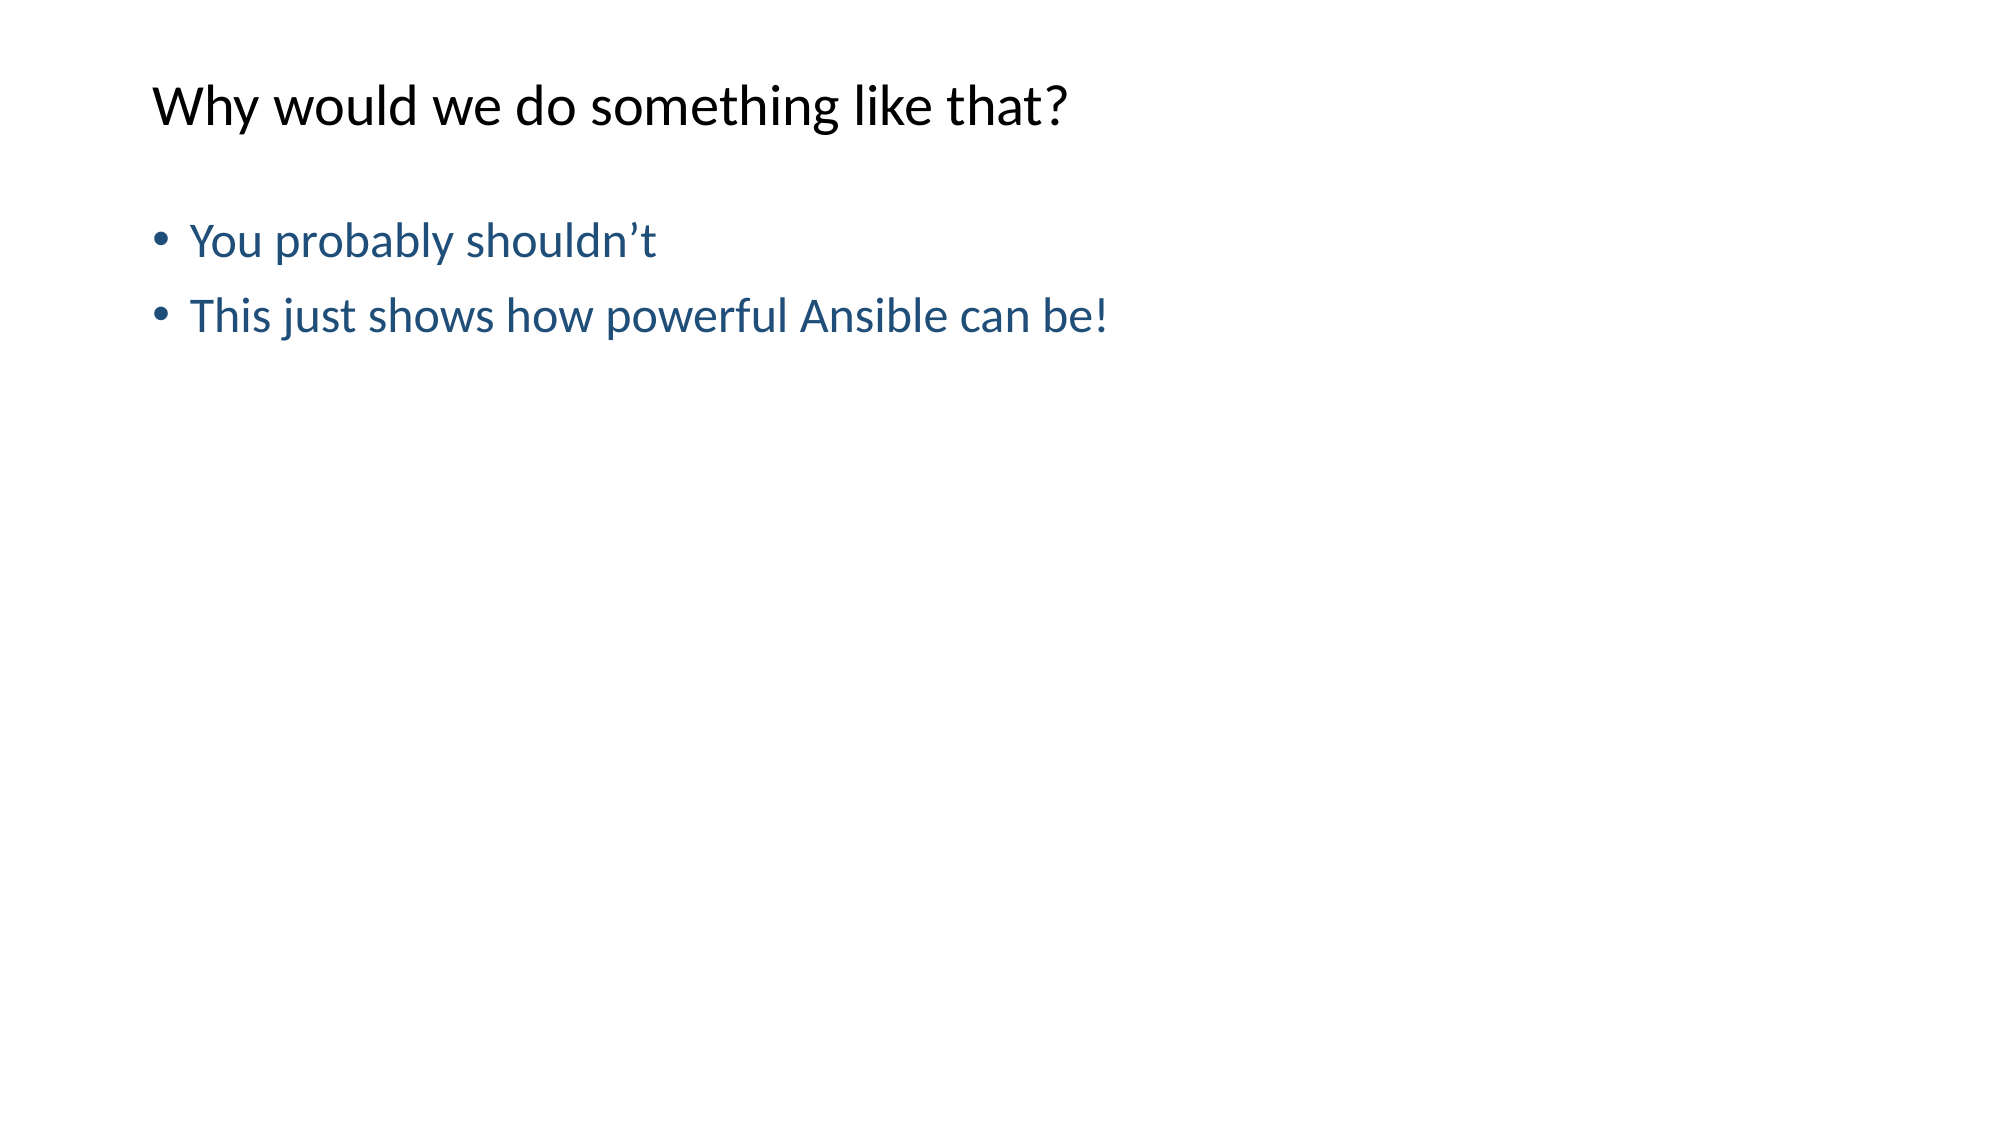

# Why would we do something like that?
You probably shouldn’t
This just shows how powerful Ansible can be!